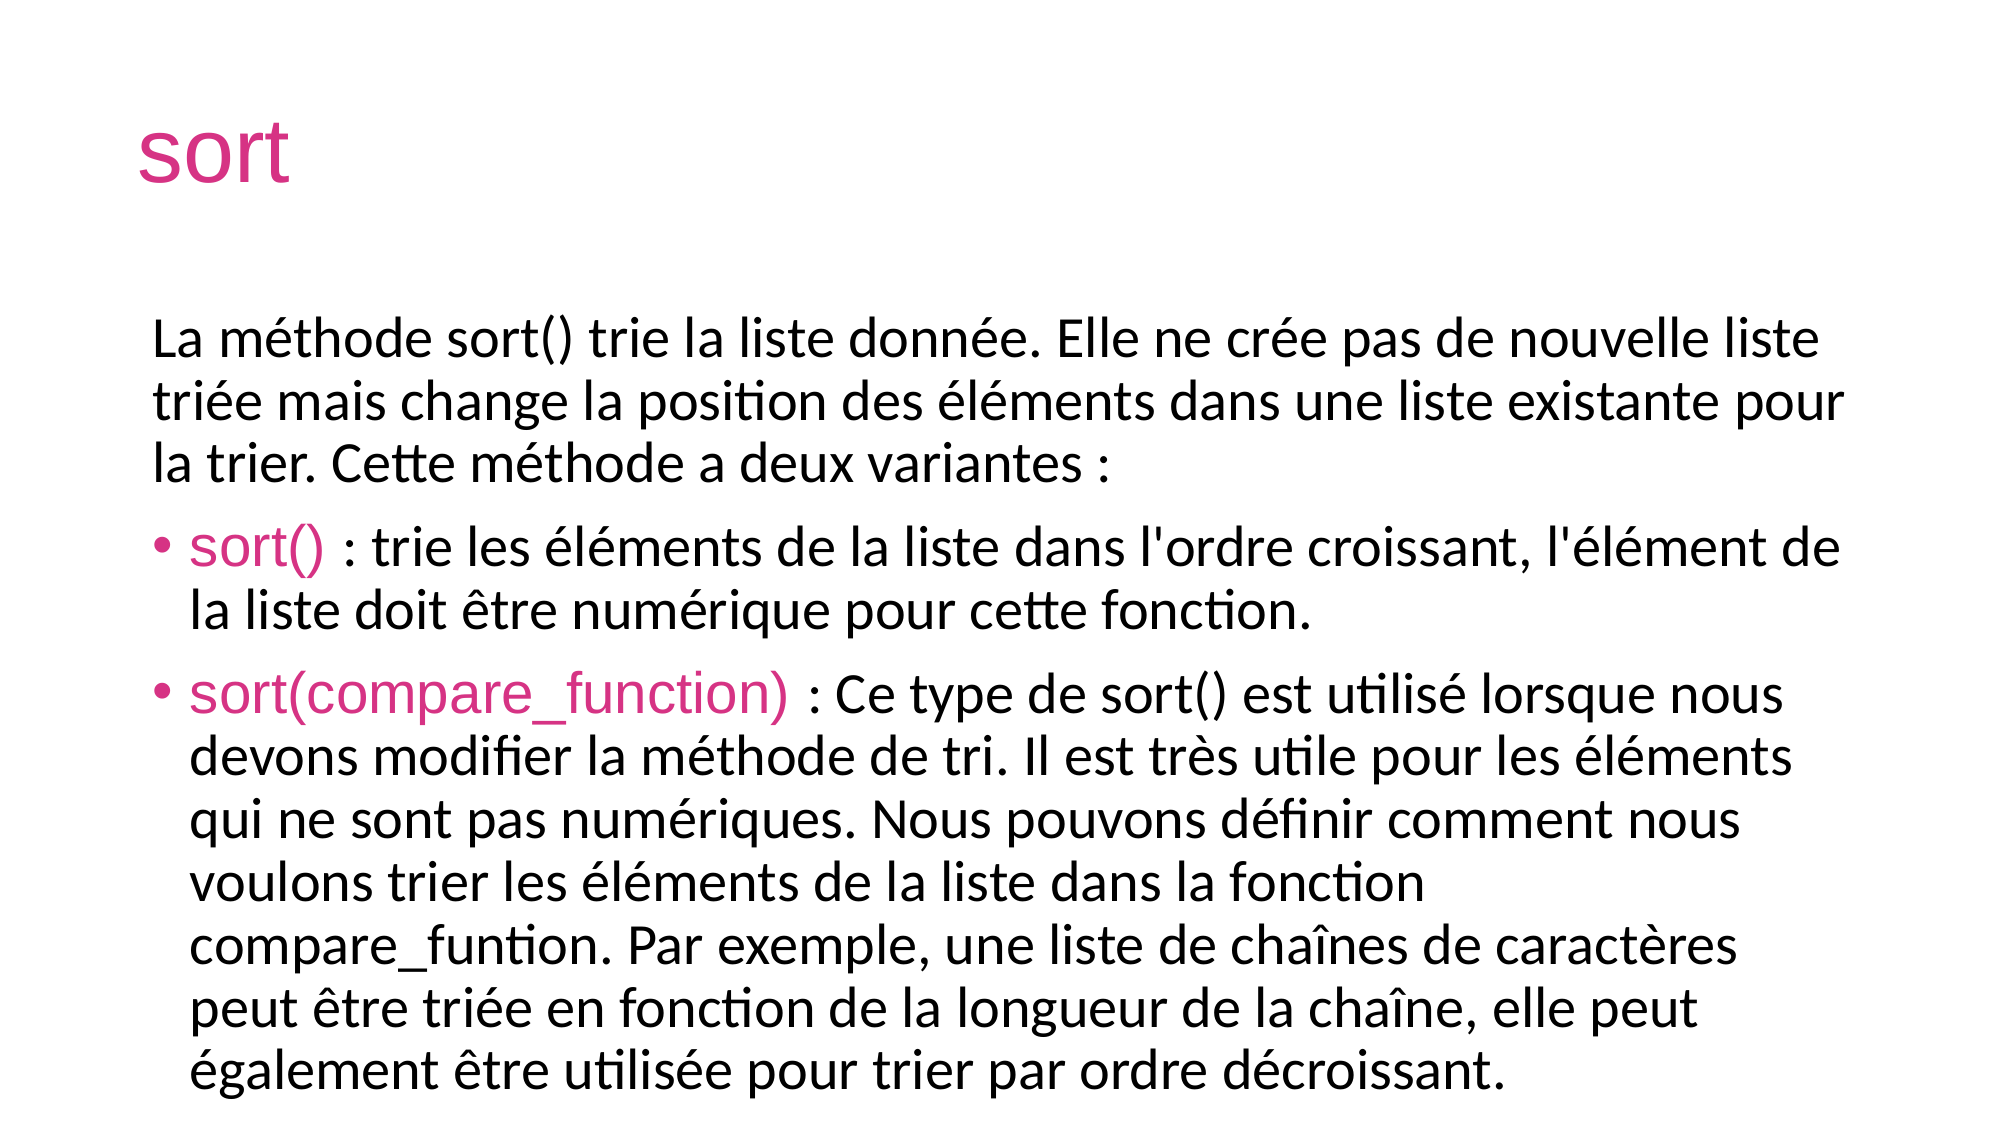

# sort

La méthode sort() trie la liste donnée. Elle ne crée pas de nouvelle liste triée mais change la position des éléments dans une liste existante pour la trier. Cette méthode a deux variantes :
sort() : trie les éléments de la liste dans l'ordre croissant, l'élément de la liste doit être numérique pour cette fonction.
sort(compare_function) : Ce type de sort() est utilisé lorsque nous devons modifier la méthode de tri. Il est très utile pour les éléments qui ne sont pas numériques. Nous pouvons définir comment nous voulons trier les éléments de la liste dans la fonction compare_funtion. Par exemple, une liste de chaînes de caractères peut être triée en fonction de la longueur de la chaîne, elle peut également être utilisée pour trier par ordre décroissant.